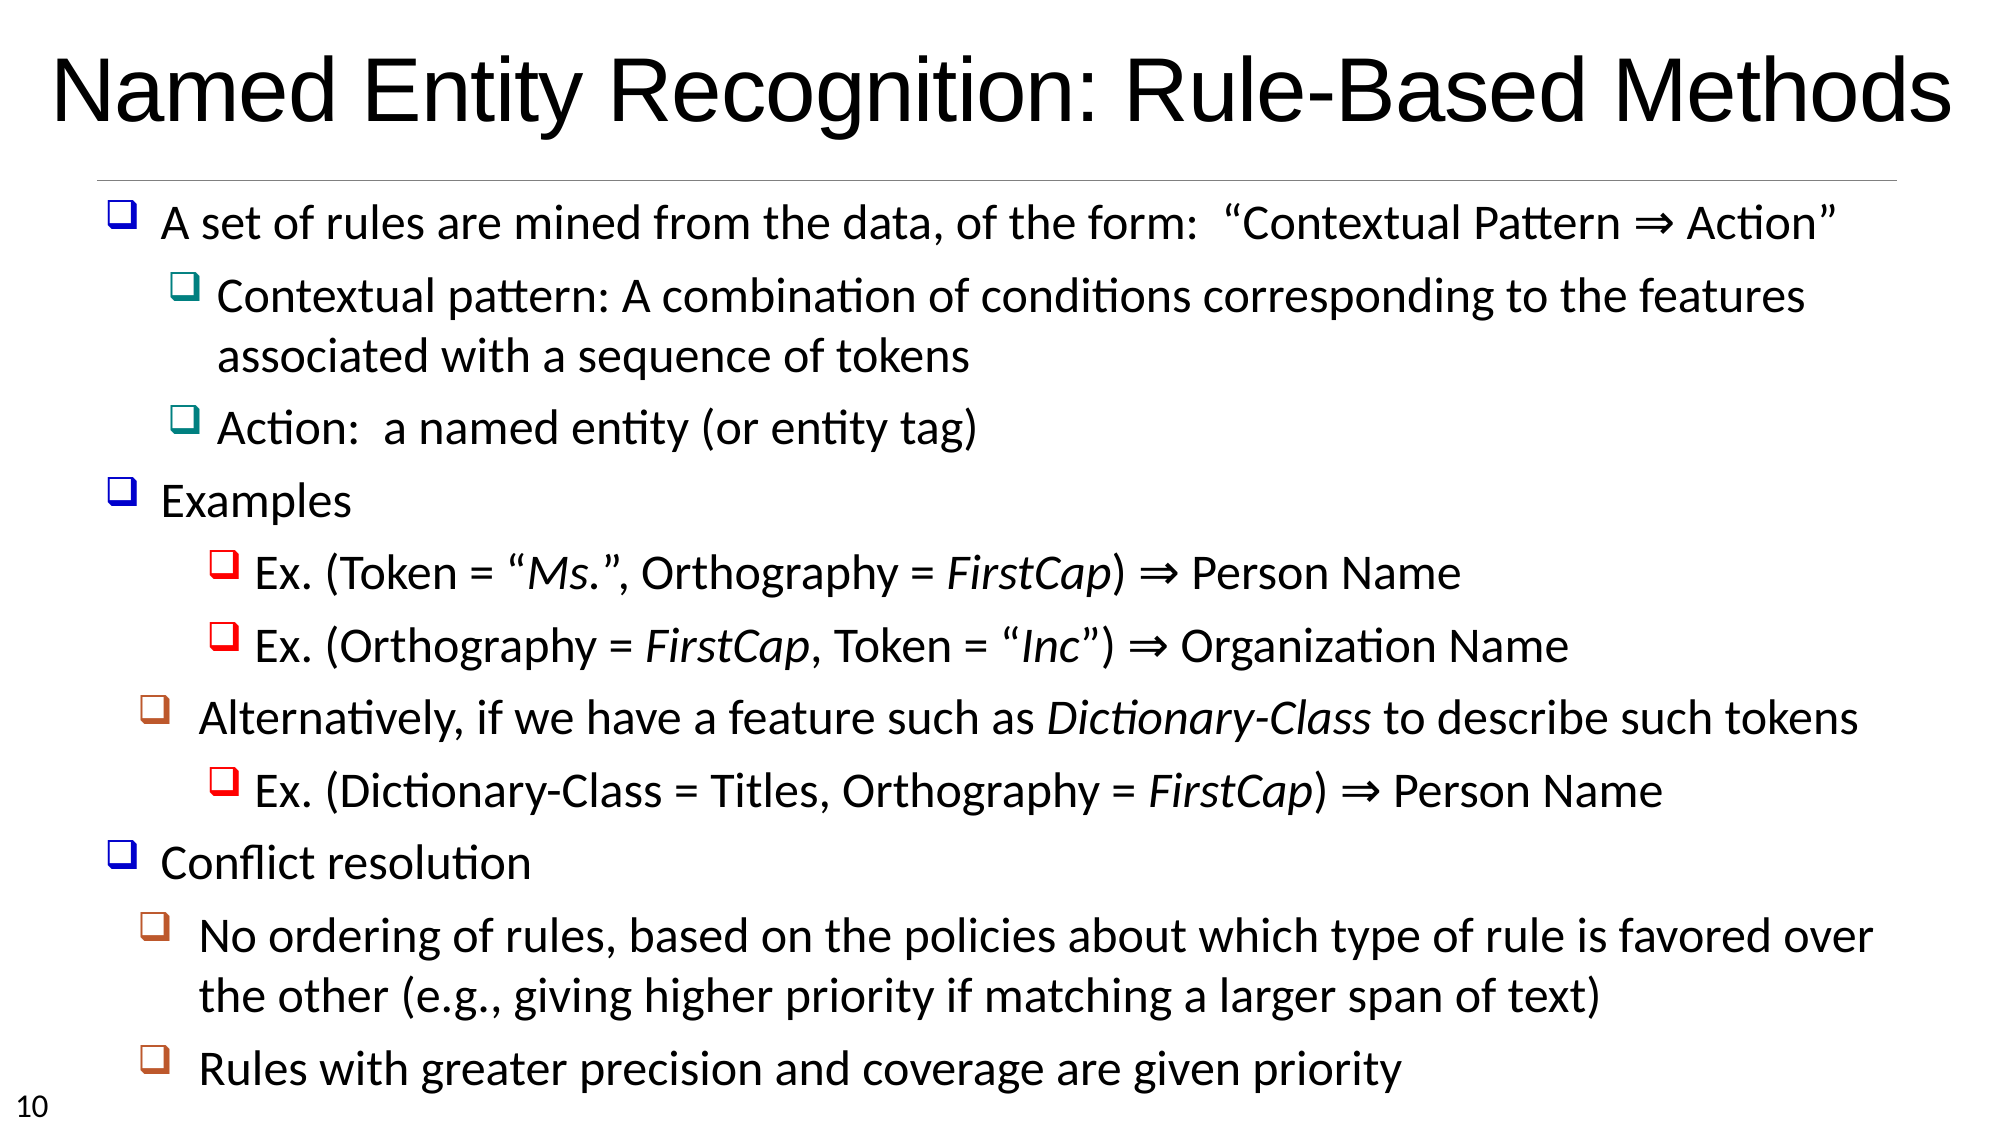

# Named Entity Recognition: Rule-Based Methods
A set of rules are mined from the data, of the form:  “Contextual Pattern ⇒ Action”
Contextual pattern: A combination of conditions corresponding to the features associated with a sequence of tokens
Action:  a named entity (or entity tag)
Examples
Ex. (Token = “Ms.”, Orthography = FirstCap) ⇒ Person Name
Ex. (Orthography = FirstCap, Token = “Inc”) ⇒ Organization Name
Alternatively, if we have a feature such as Dictionary-Class to describe such tokens
Ex. (Dictionary-Class = Titles, Orthography = FirstCap) ⇒ Person Name
Conflict resolution
No ordering of rules, based on the policies about which type of rule is favored over the other (e.g., giving higher priority if matching a larger span of text)
Rules with greater precision and coverage are given priority